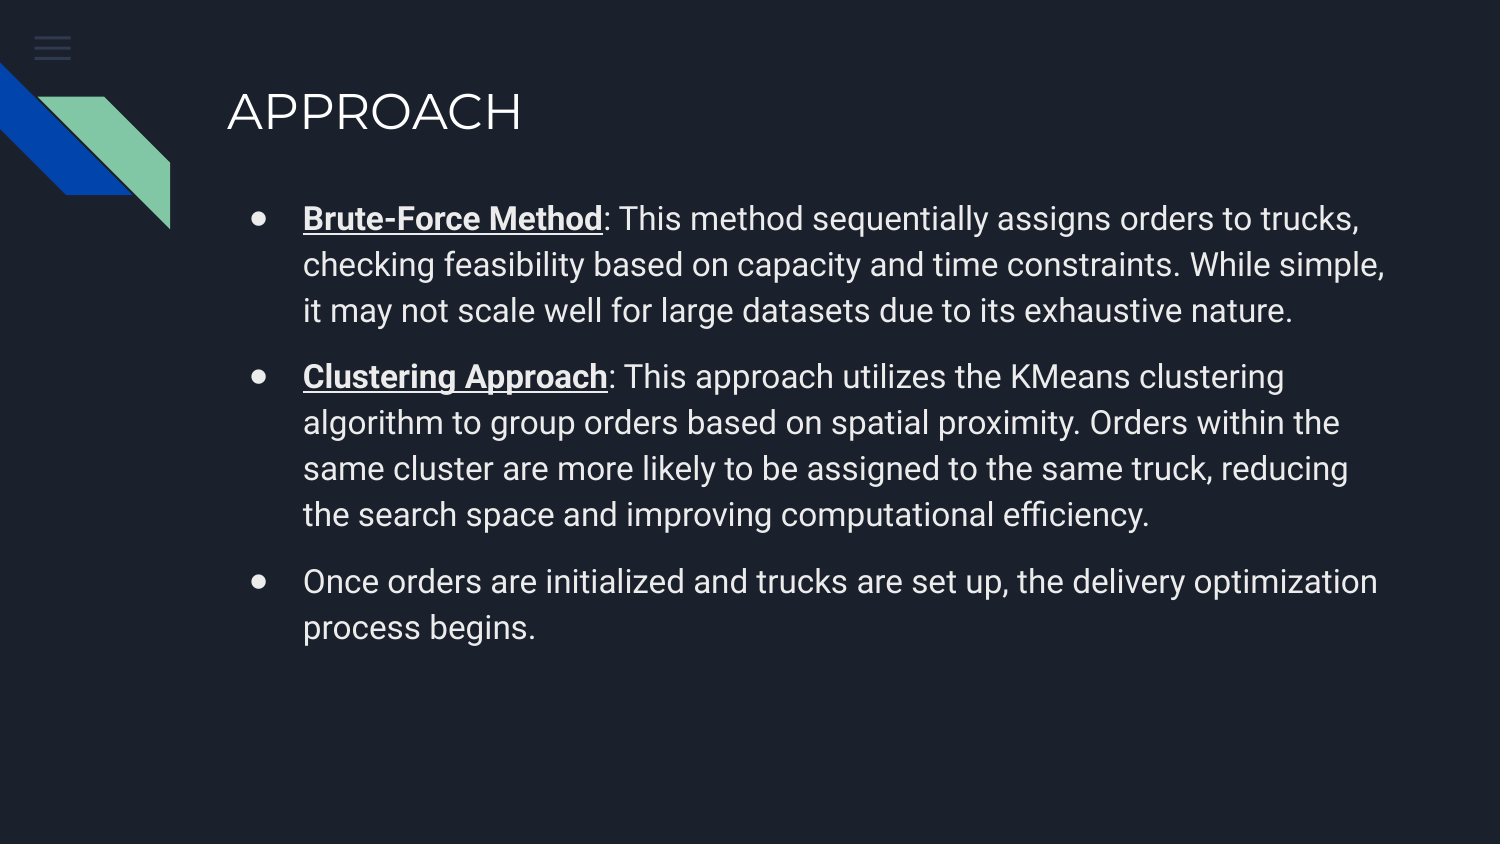

# APPROACH
Brute-Force Method: This method sequentially assigns orders to trucks, checking feasibility based on capacity and time constraints. While simple, it may not scale well for large datasets due to its exhaustive nature.
Clustering Approach: This approach utilizes the KMeans clustering algorithm to group orders based on spatial proximity. Orders within the same cluster are more likely to be assigned to the same truck, reducing the search space and improving computational efficiency.
Once orders are initialized and trucks are set up, the delivery optimization process begins.